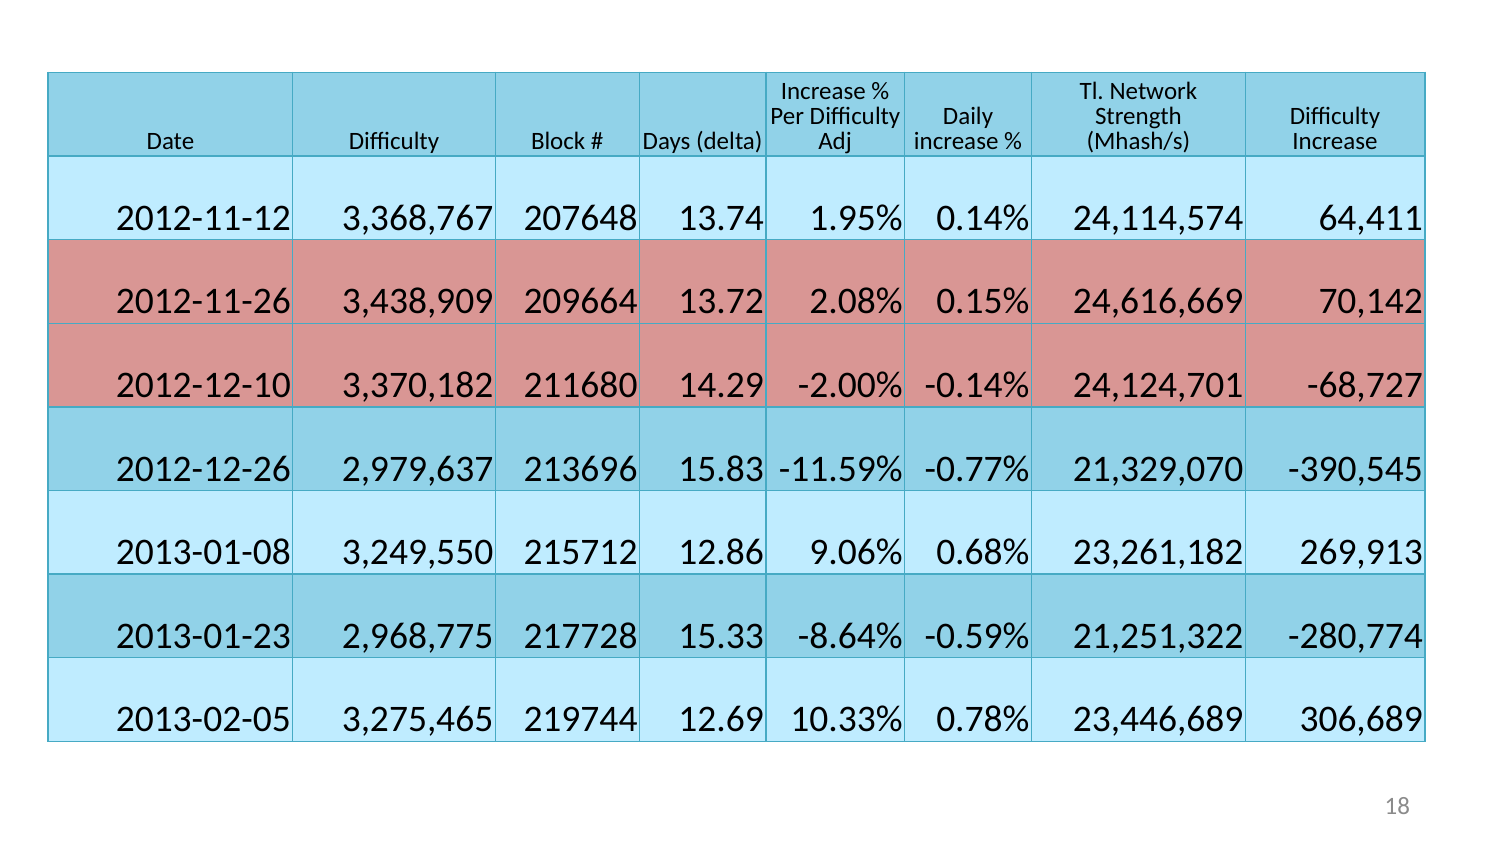

| Date | Difficulty | Block # | Days (delta) | Increase % Per Difficulty Adj | Daily increase % | Tl. Network Strength (Mhash/s) | Difficulty Increase |
| --- | --- | --- | --- | --- | --- | --- | --- |
| 2012-11-12 | 3,368,767 | 207648 | 13.74 | 1.95% | 0.14% | 24,114,574 | 64,411 |
| 2012-11-26 | 3,438,909 | 209664 | 13.72 | 2.08% | 0.15% | 24,616,669 | 70,142 |
| 2012-12-10 | 3,370,182 | 211680 | 14.29 | -2.00% | -0.14% | 24,124,701 | -68,727 |
| 2012-12-26 | 2,979,637 | 213696 | 15.83 | -11.59% | -0.77% | 21,329,070 | -390,545 |
| 2013-01-08 | 3,249,550 | 215712 | 12.86 | 9.06% | 0.68% | 23,261,182 | 269,913 |
| 2013-01-23 | 2,968,775 | 217728 | 15.33 | -8.64% | -0.59% | 21,251,322 | -280,774 |
| 2013-02-05 | 3,275,465 | 219744 | 12.69 | 10.33% | 0.78% | 23,446,689 | 306,689 |
18